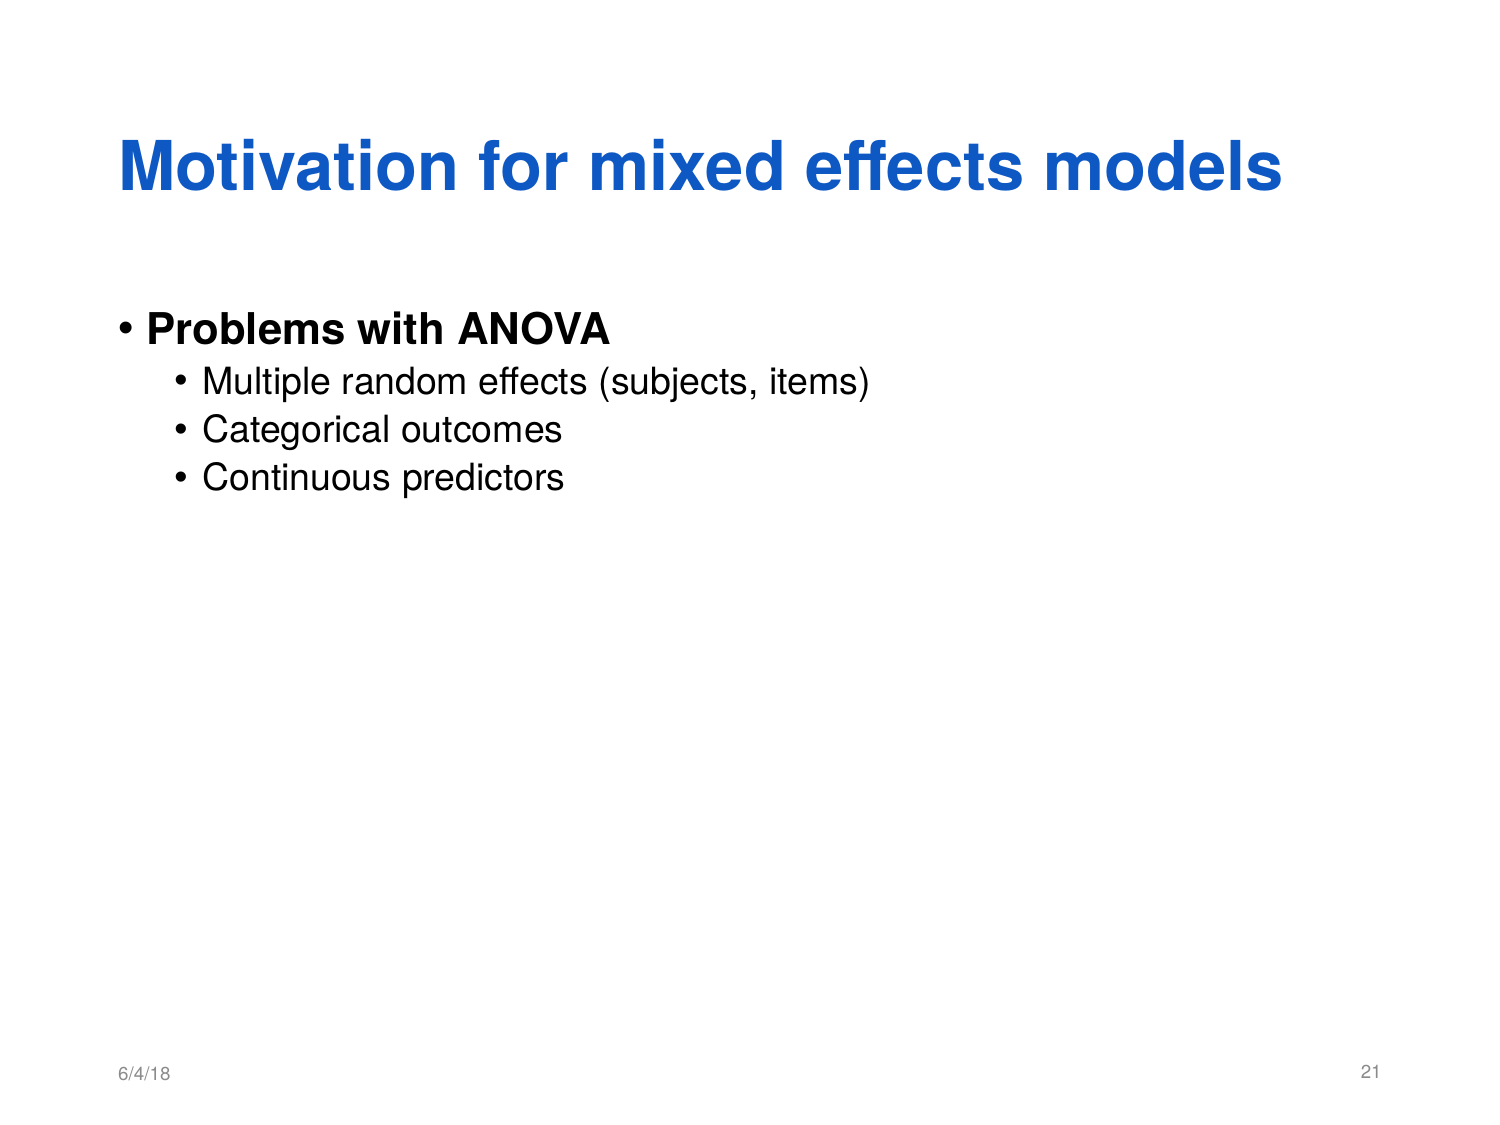

# Motivation for mixed effects models
Problems with ANOVA
Multiple random effects (subjects, items)
Categorical outcomes
Continuous predictors

6/4/18

21